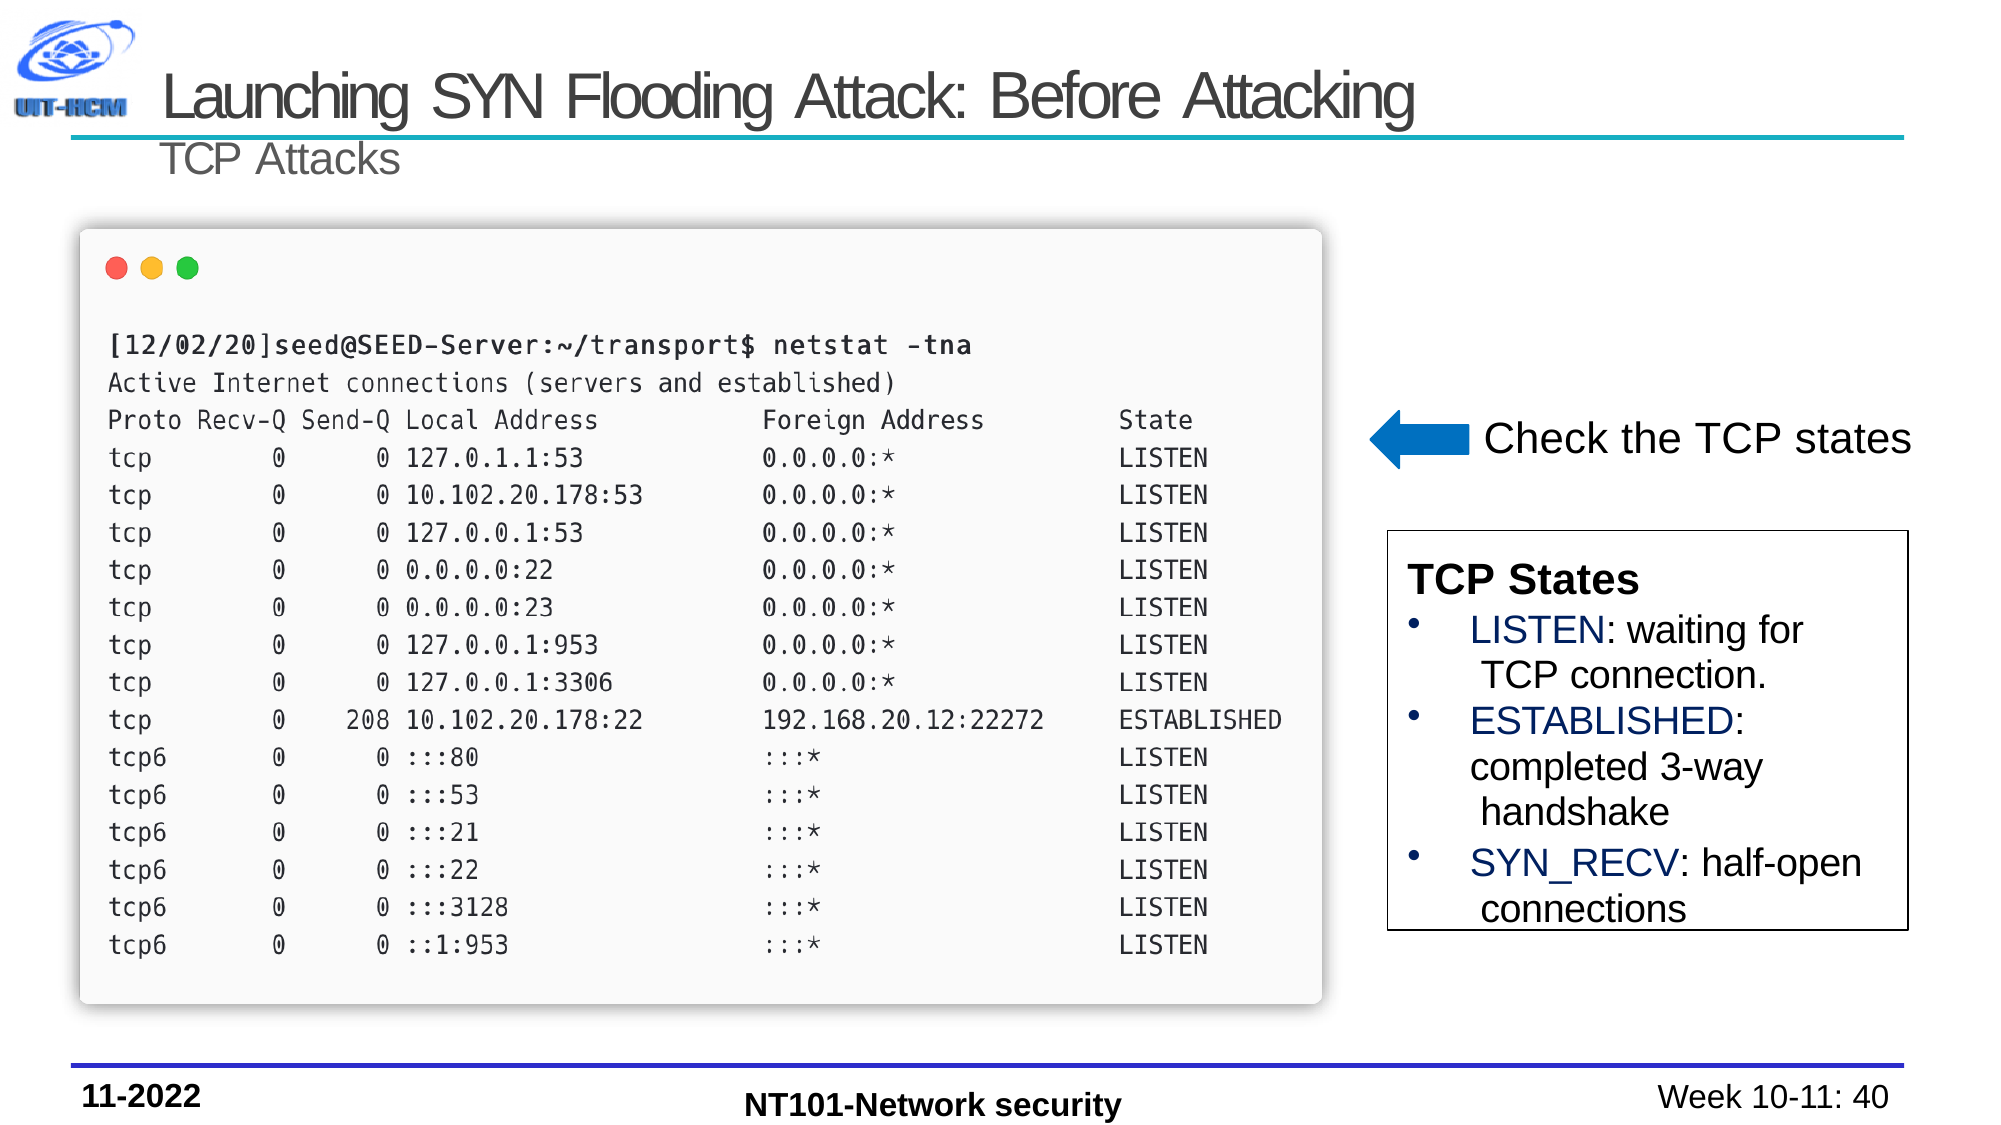

# Launching SYN Flooding Attack: Before Attacking
TCP Attacks

Check the TCP states

TCP States
LISTEN: waiting for  TCP connection.
ESTABLISHED:  completed 3-way  handshake
SYN_RECV: half-open  connections